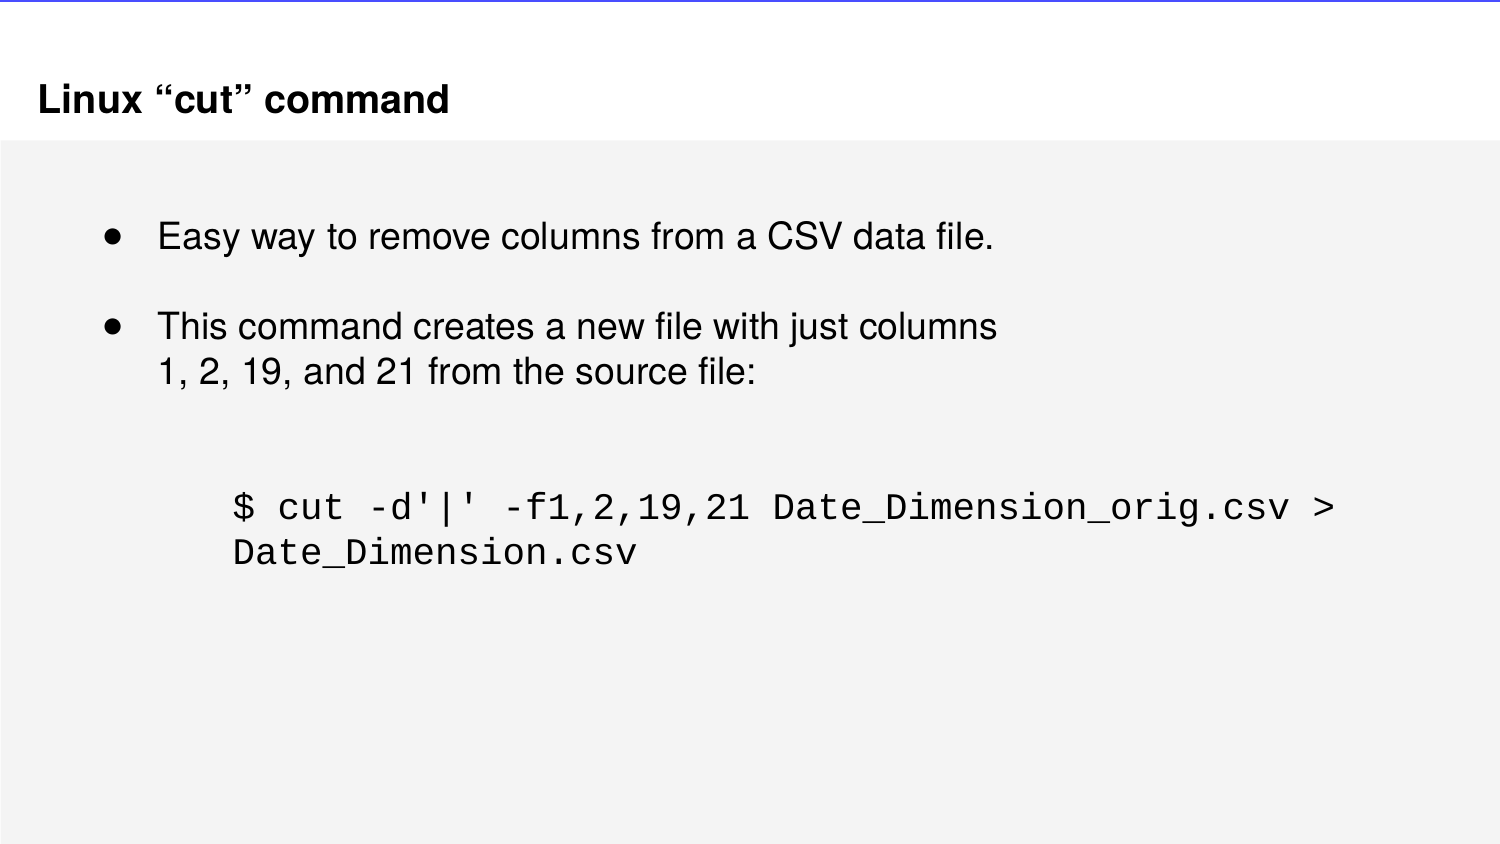

# Linux “cut” command
Easy way to remove columns from a CSV data file.
This command creates a new file with just columns
1, 2, 19, and 21 from the source file:
$ cut -d'|' -f1,2,19,21 Date_Dimension_orig.csv > Date_Dimension.csv